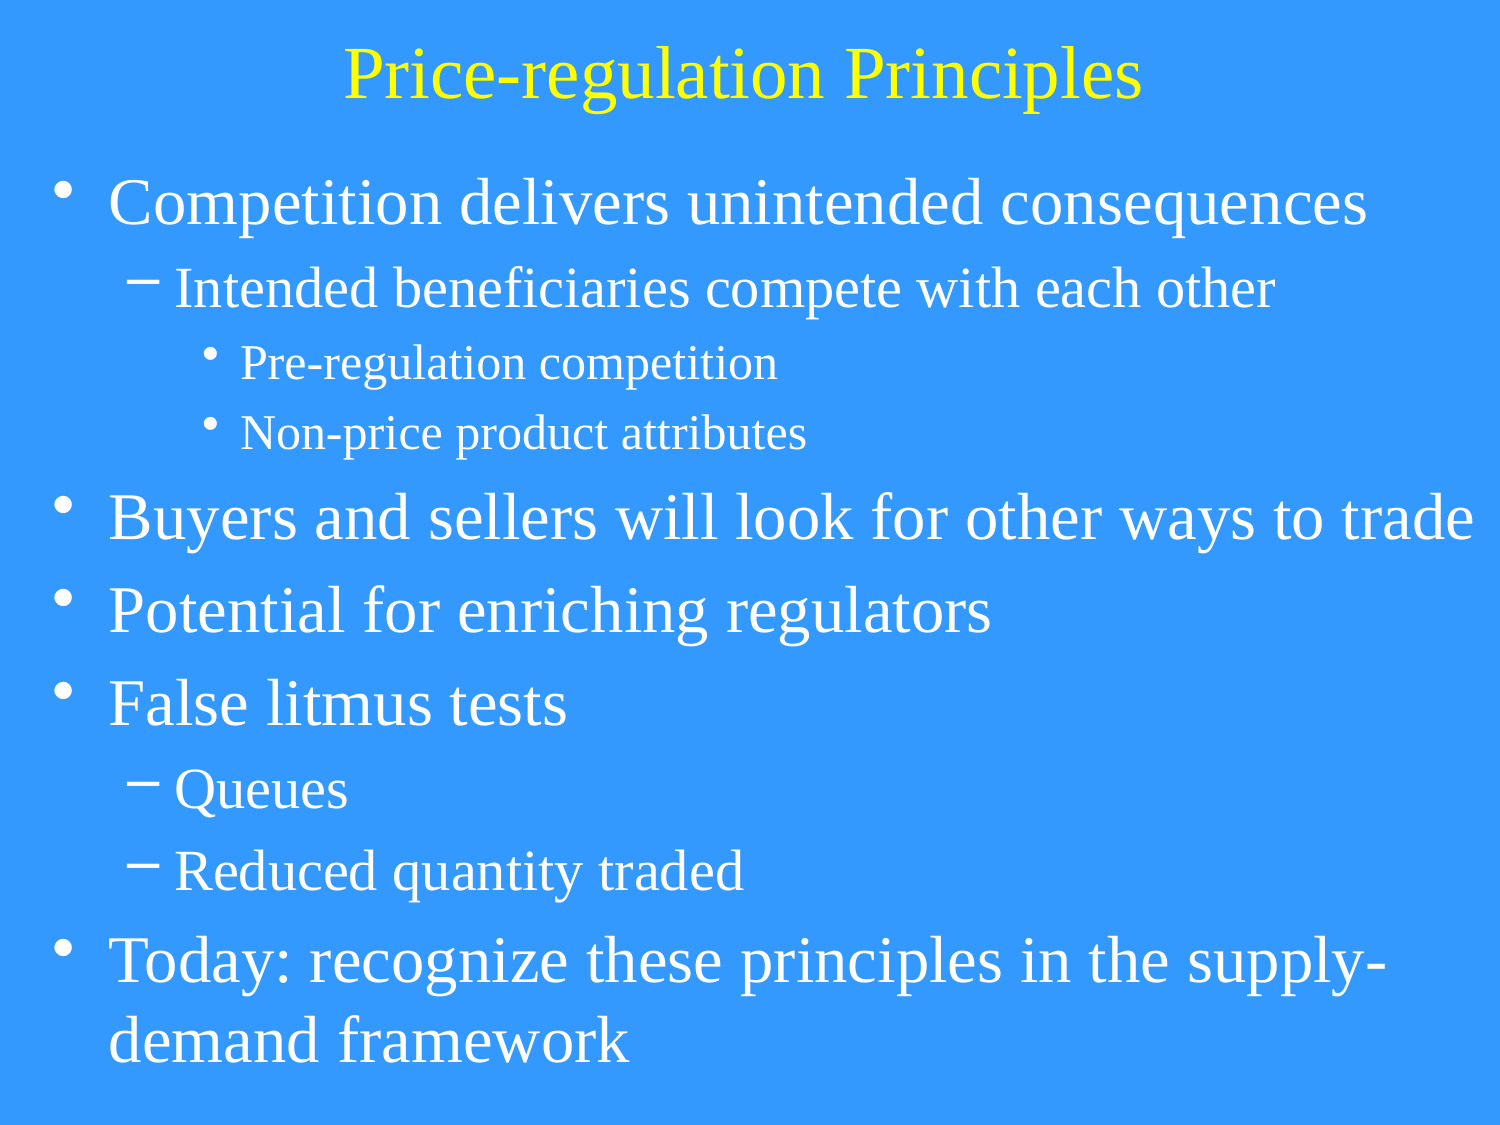

# Price-regulation Principles
Competition delivers unintended consequences
Intended beneficiaries compete with each other
Pre-regulation competition
Non-price product attributes
Buyers and sellers will look for other ways to trade
Potential for enriching regulators
False litmus tests
Queues
Reduced quantity traded
Today: recognize these principles in the supply-demand framework